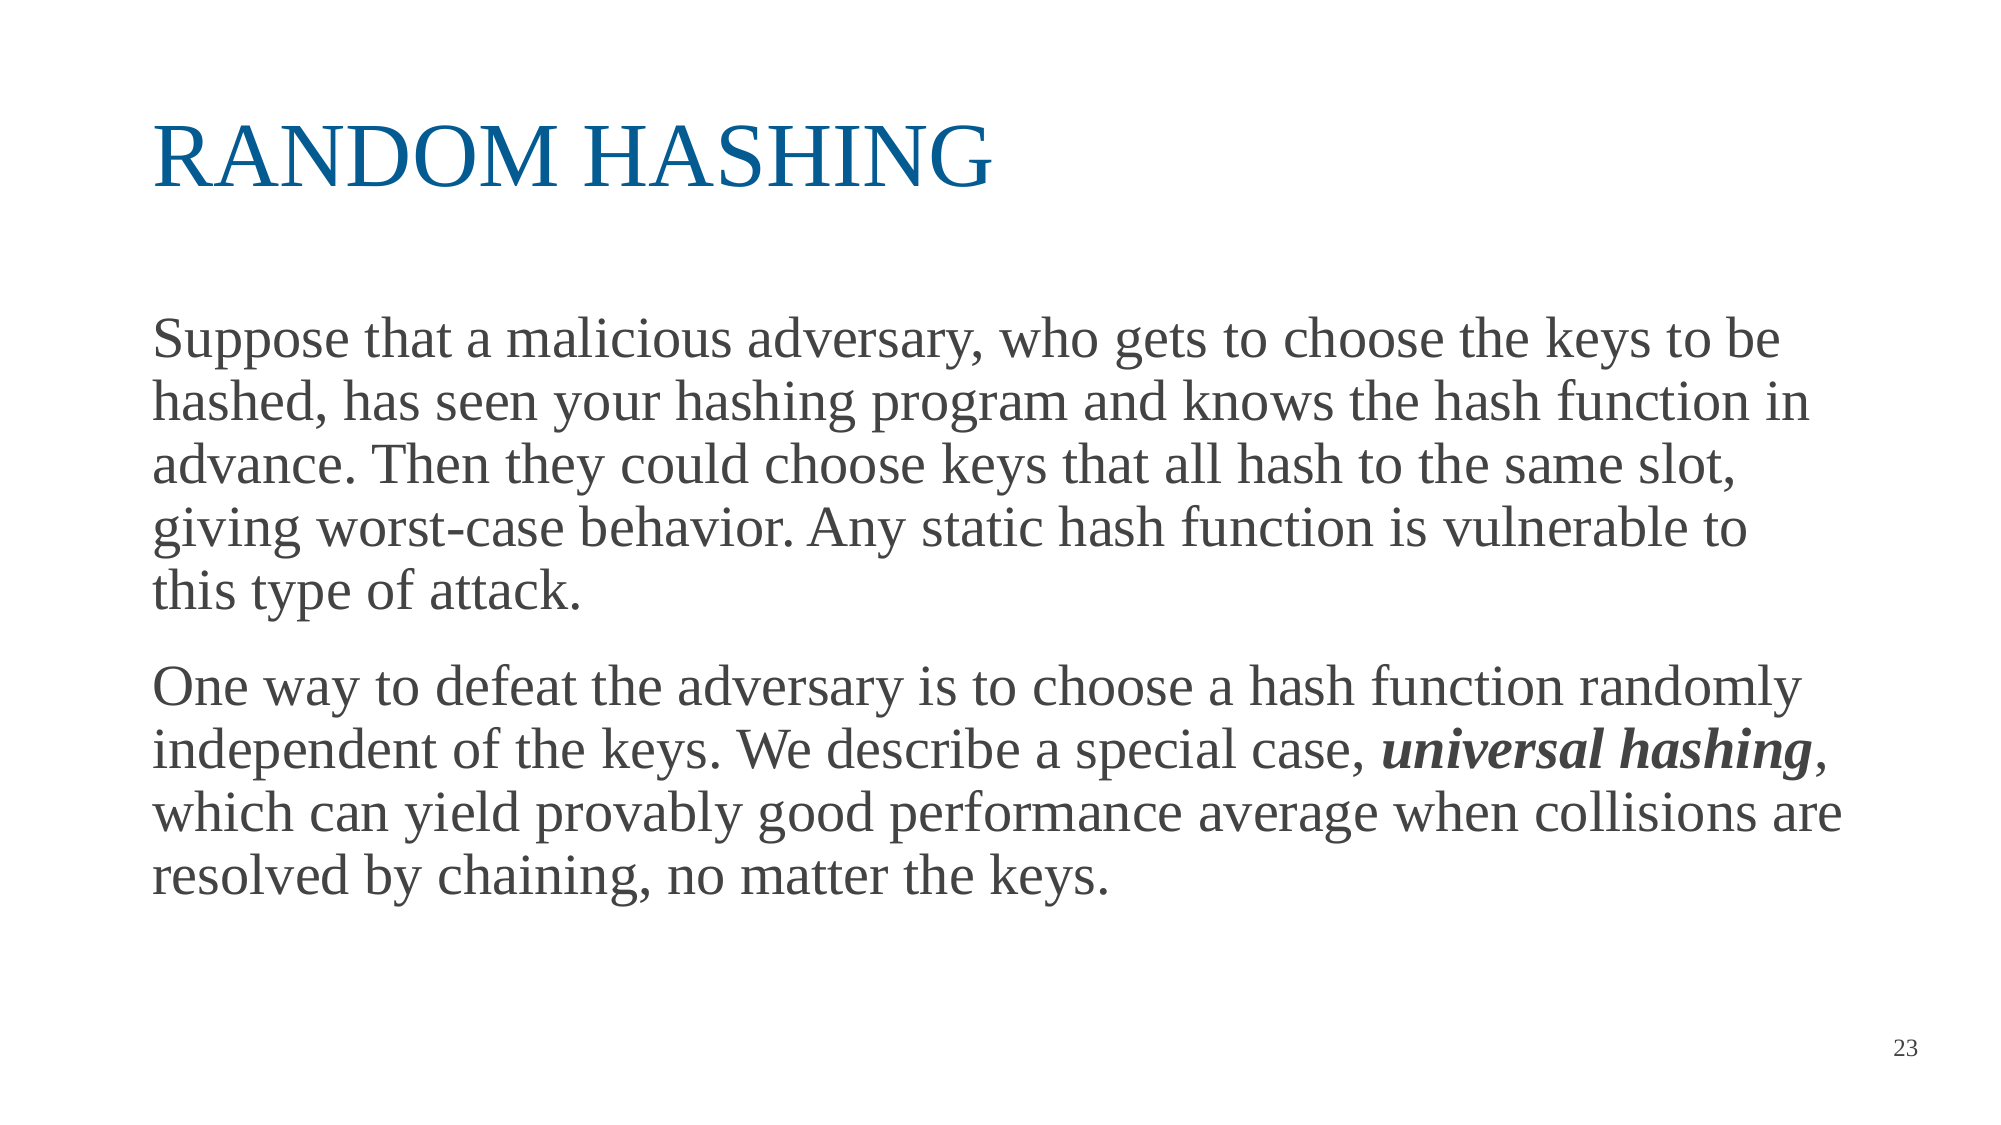

# RANDOM HASHING
Suppose that a malicious adversary, who gets to choose the keys to be hashed, has seen your hashing program and knows the hash function in advance. Then they could choose keys that all hash to the same slot, giving worst-case behavior. Any static hash function is vulnerable to this type of attack.
One way to defeat the adversary is to choose a hash function randomly independent of the keys. We describe a special case, universal hashing, which can yield provably good performance average when collisions are resolved by chaining, no matter the keys.
23